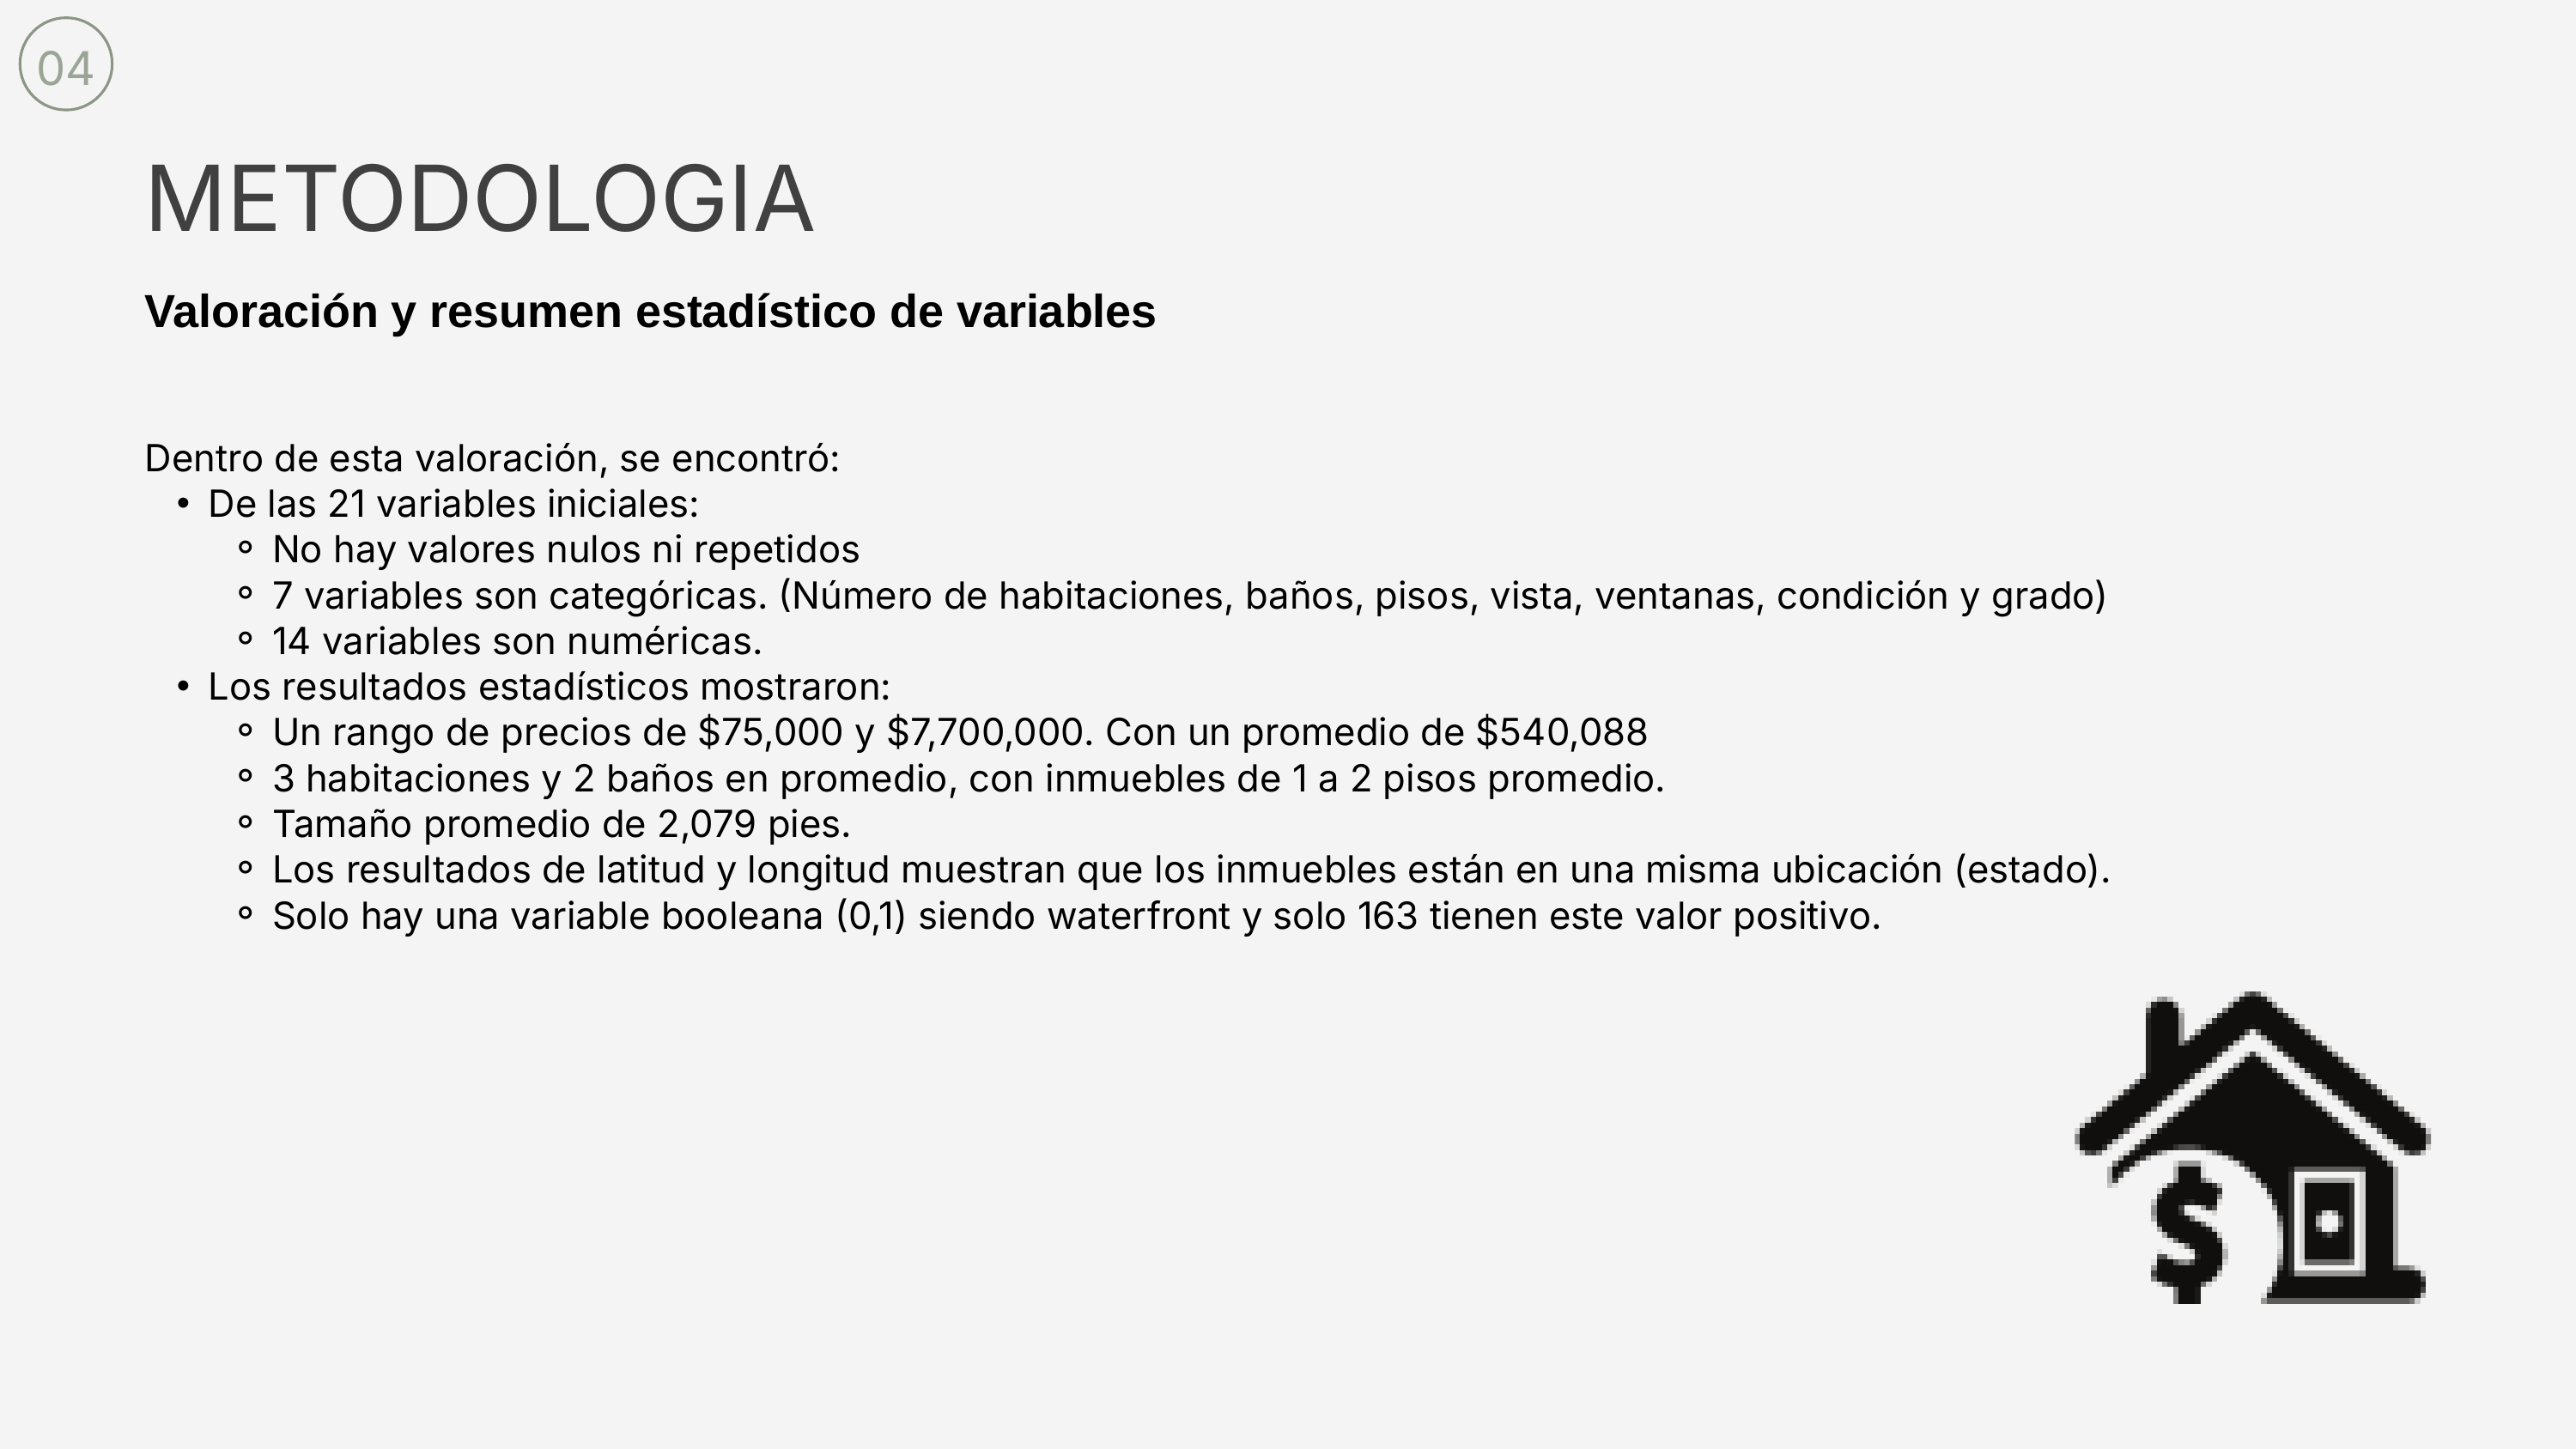

04
METODOLOGIA
Valoración y resumen estadístico de variables
Dentro de esta valoración, se encontró:
De las 21 variables iniciales:
No hay valores nulos ni repetidos
7 variables son categóricas. (Número de habitaciones, baños, pisos, vista, ventanas, condición y grado)
14 variables son numéricas.
Los resultados estadísticos mostraron:
Un rango de precios de $75,000 y $7,700,000. Con un promedio de $540,088
3 habitaciones y 2 baños en promedio, con inmuebles de 1 a 2 pisos promedio.
Tamaño promedio de 2,079 pies.
Los resultados de latitud y longitud muestran que los inmuebles están en una misma ubicación (estado).
Solo hay una variable booleana (0,1) siendo waterfront y solo 163 tienen este valor positivo.